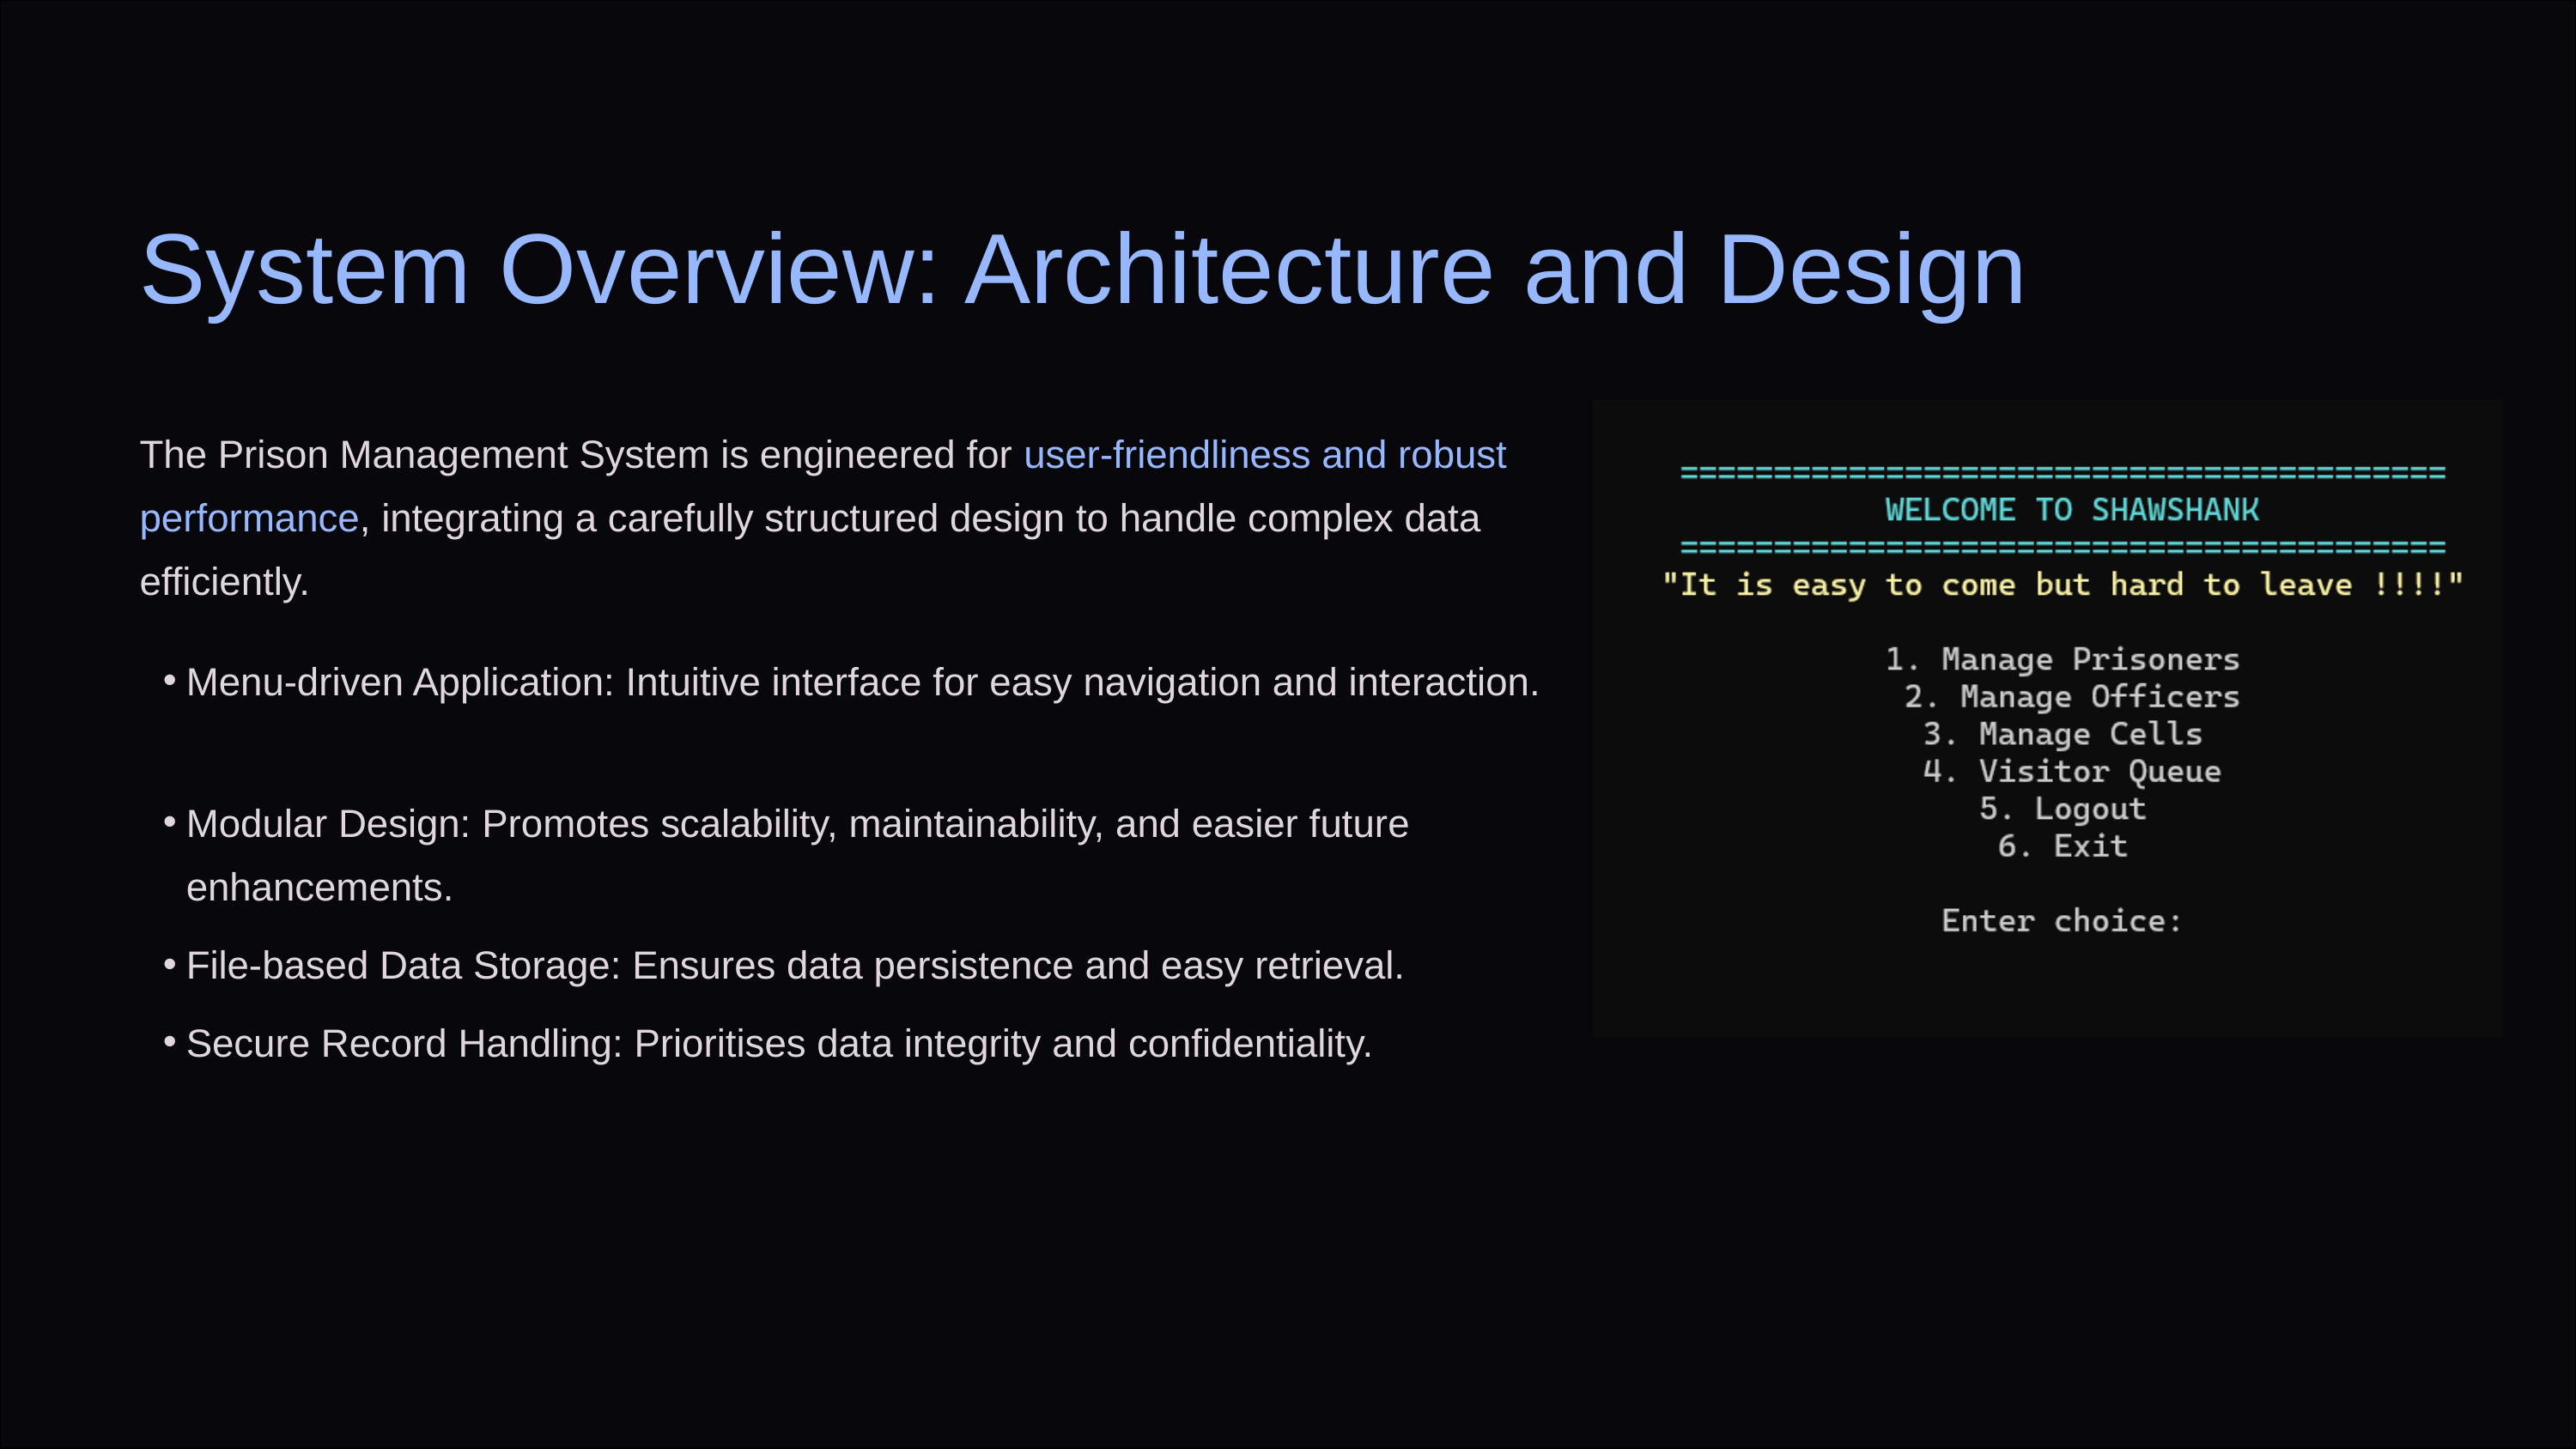

System Overview: Architecture and Design

The Prison Management System is engineered for user-friendliness and robust performance, integrating a carefully structured design to handle complex data efficiently.
Menu-driven Application: Intuitive interface for easy navigation and interaction.
Modular Design: Promotes scalability, maintainability, and easier future enhancements.
File-based Data Storage: Ensures data persistence and easy retrieval.
Secure Record Handling: Prioritises data integrity and confidentiality.